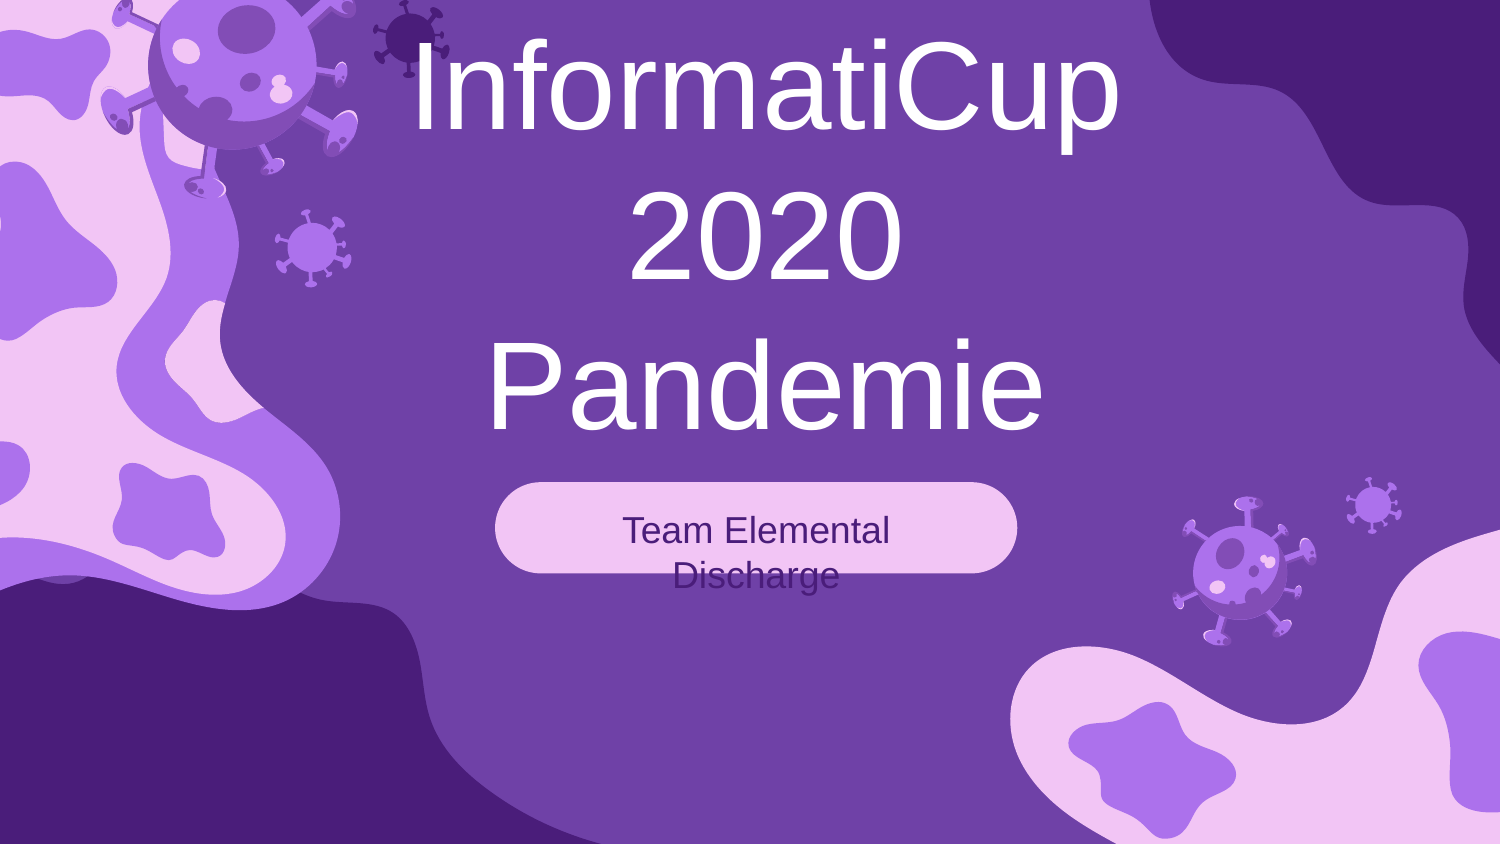

# InformatiCup 2020 Pandemie

Team Elemental Discharge